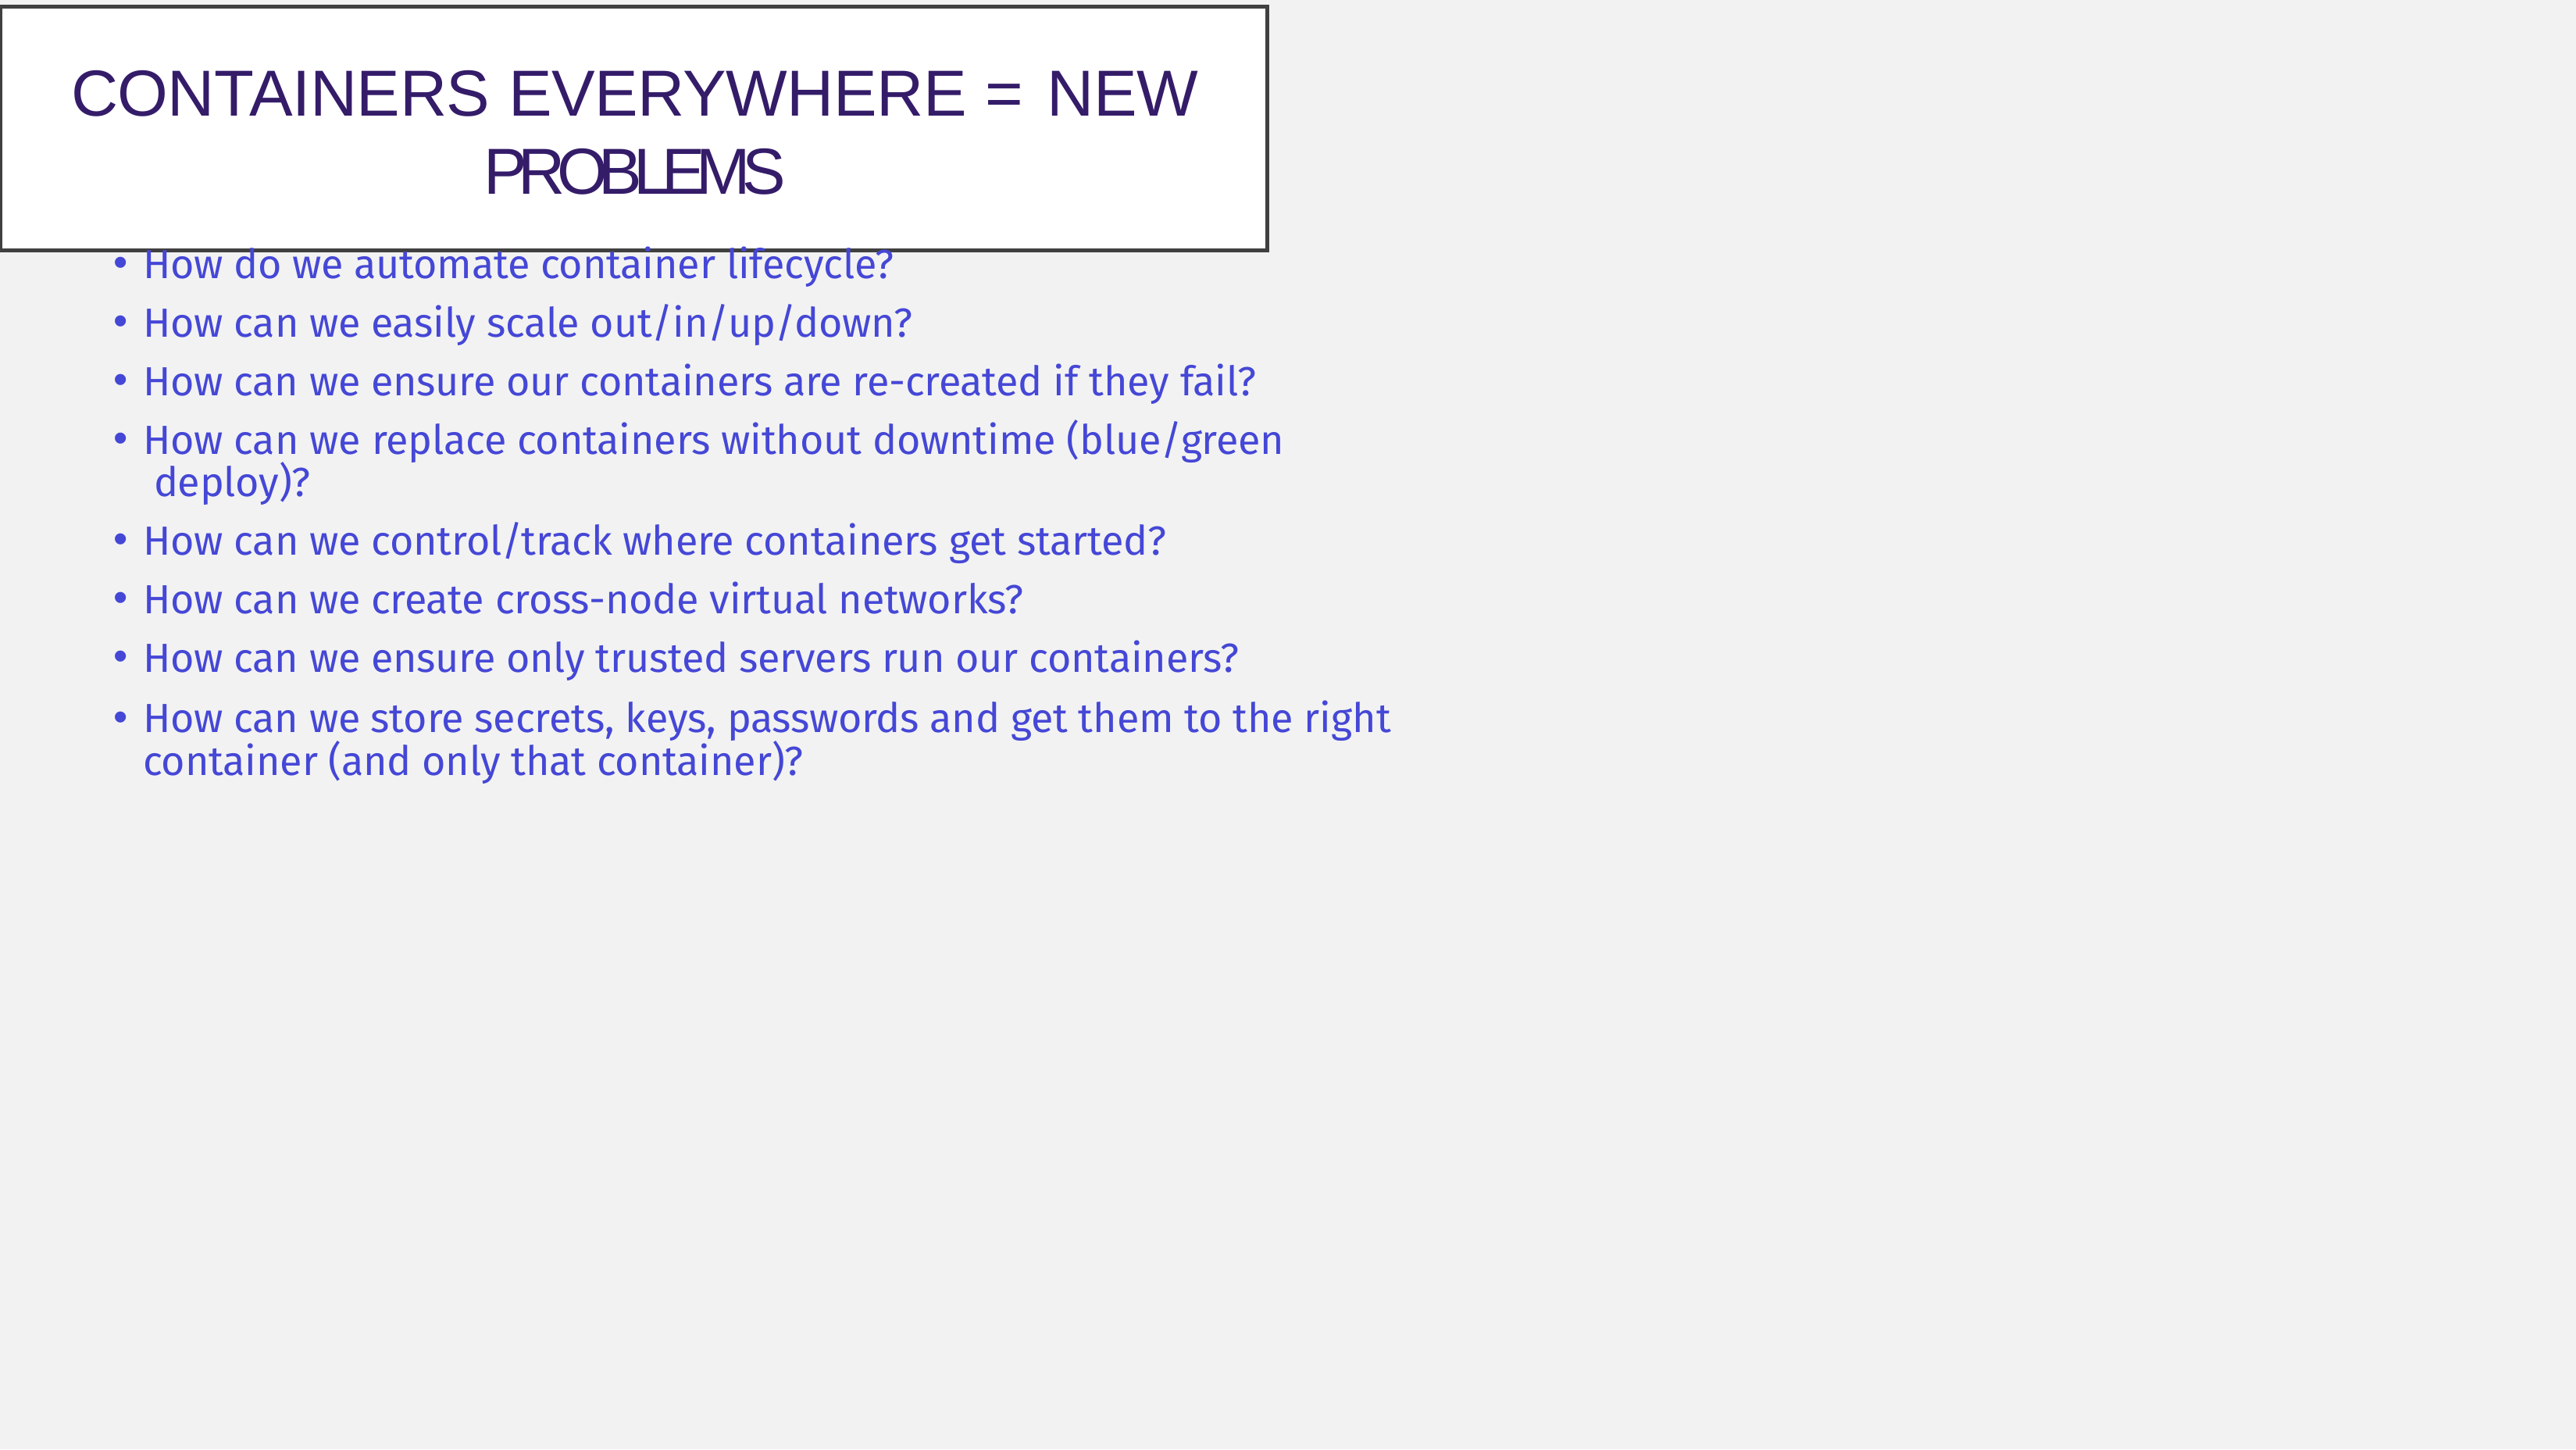

Containers Everywhere = New Problems
How do we automate container lifecycle?
How can we easily scale out/in/up/down?
How can we ensure our containers are re-created if they fail?
How can we replace containers without downtime (blue/green  deploy)?
How can we control/track where containers get started?
How can we create cross-node virtual networks?
How can we ensure only trusted servers run our containers?
How can we store secrets, keys, passwords and get them to the right  container (and only that container)?